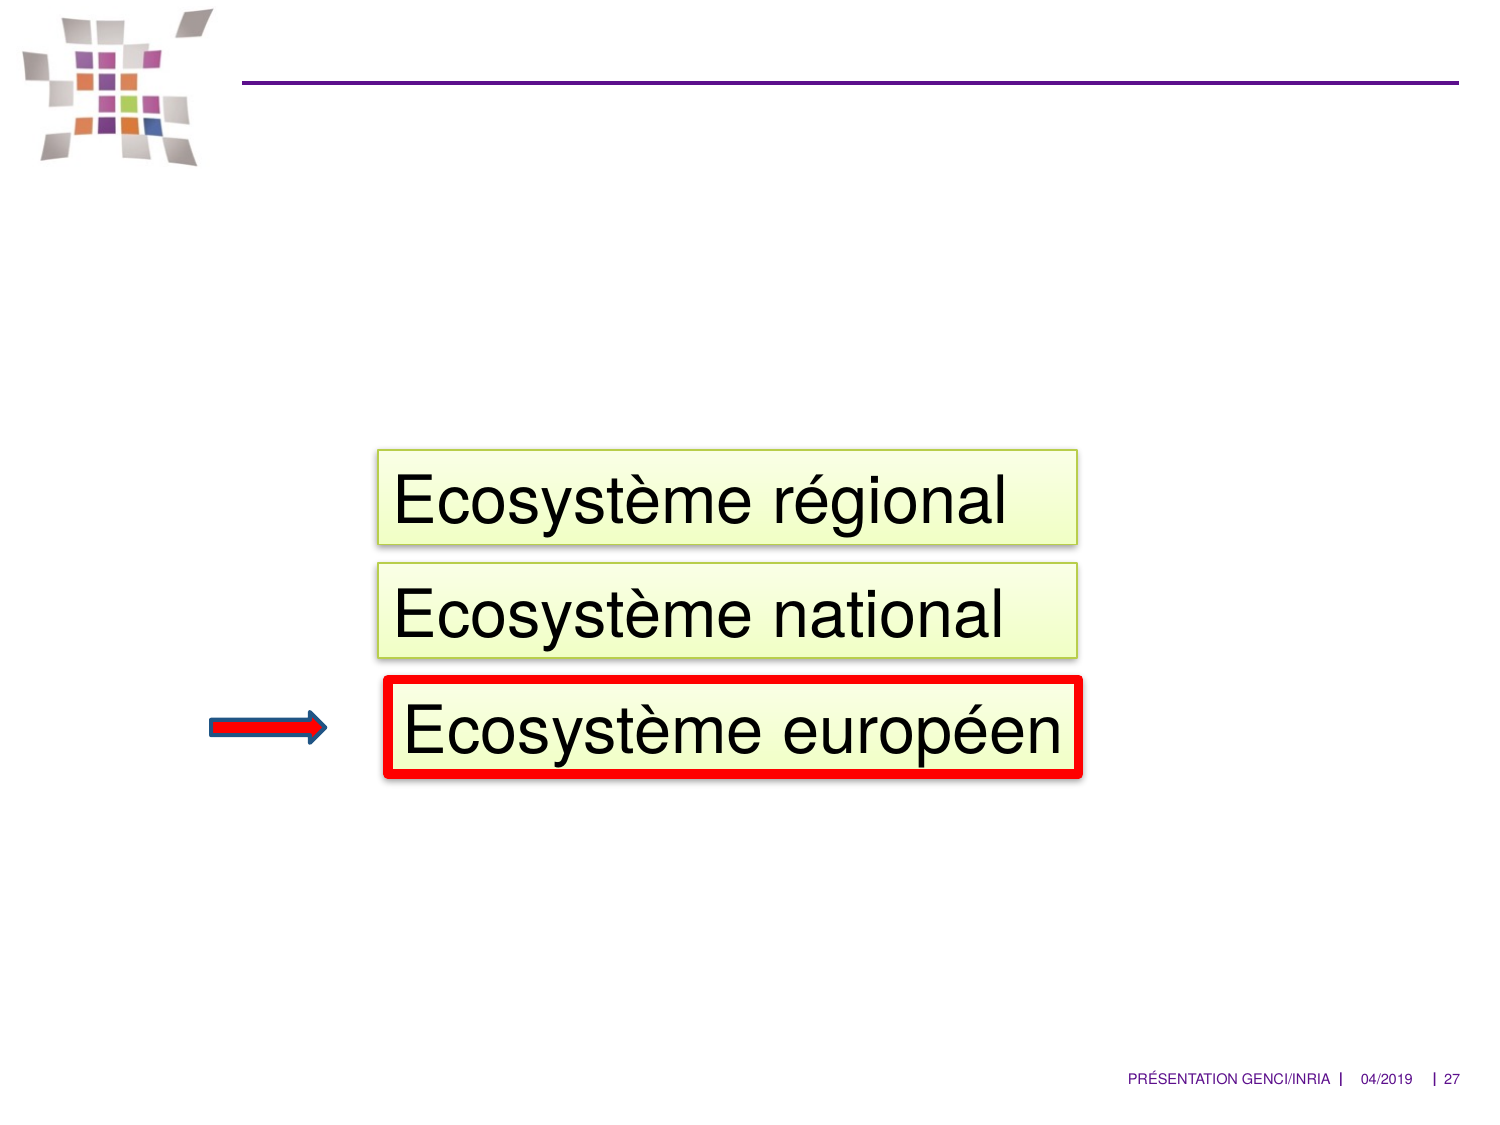

#

Ecosystème régional
Ecosystème national
Ecosystème européen

Présentation GENCI/INRIA
04/2019
27